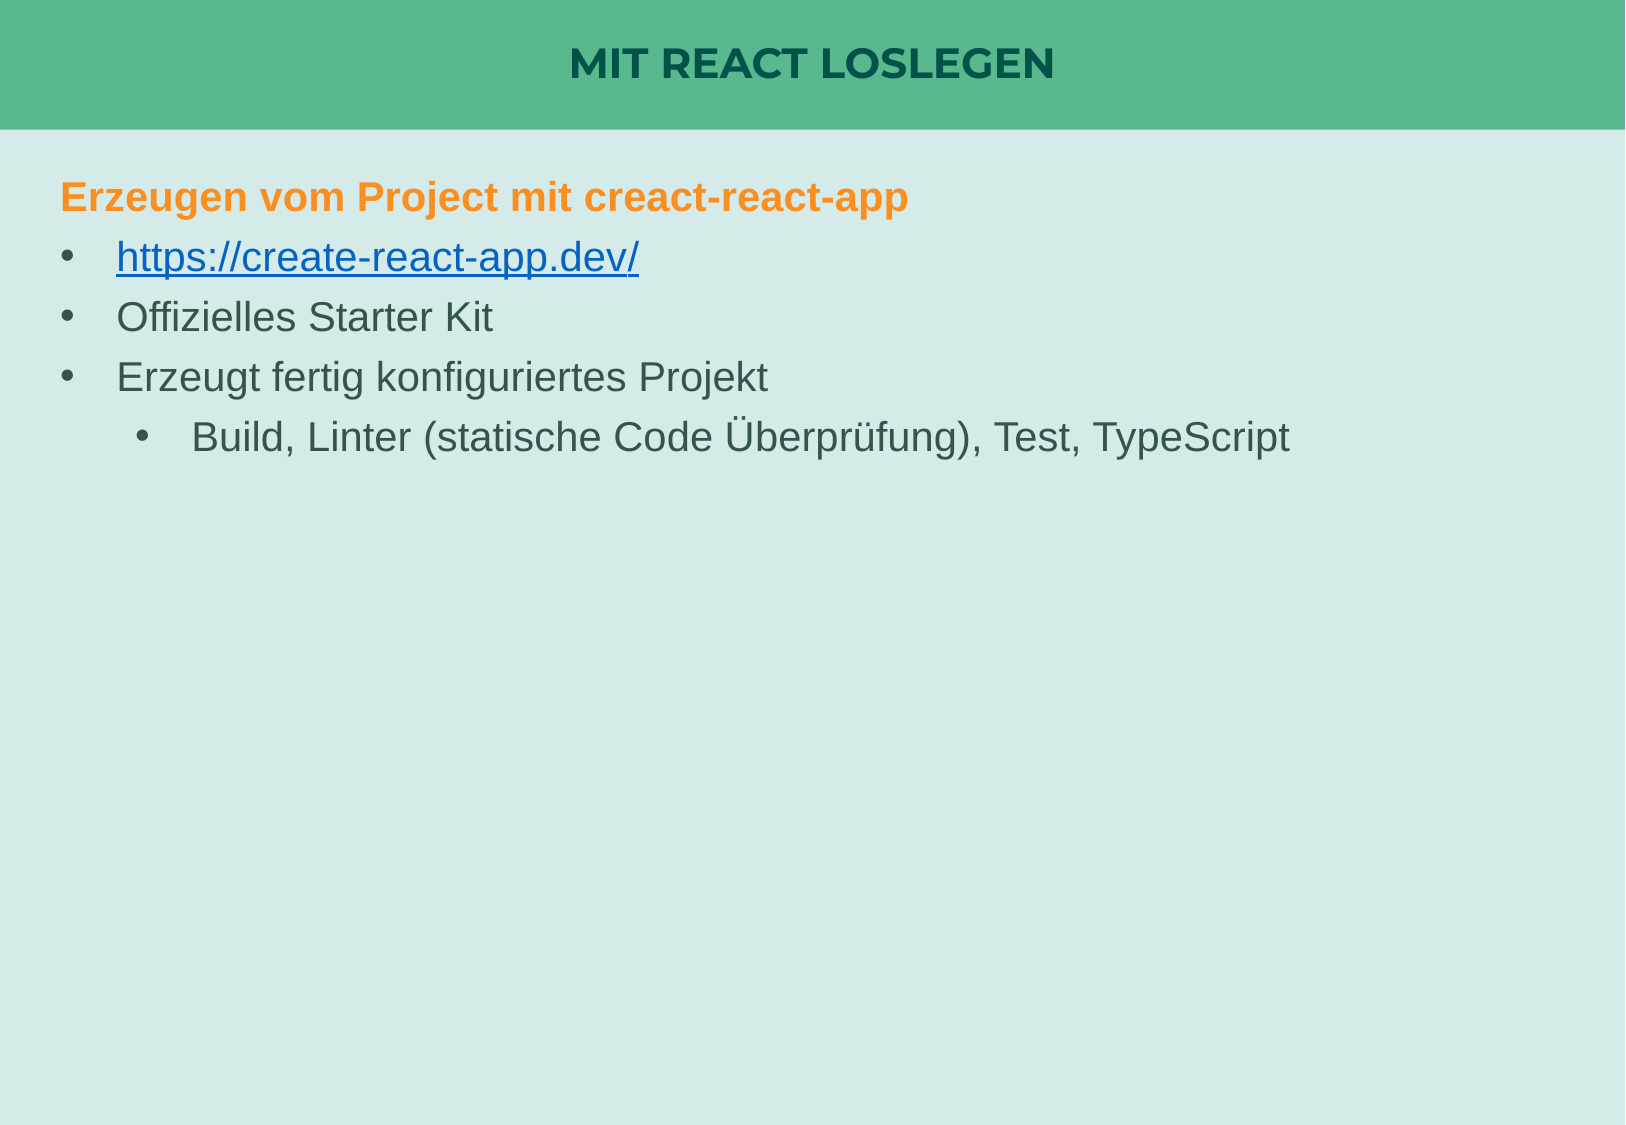

# Mit React loslegen
Erzeugen vom Project mit creact-react-app
https://create-react-app.dev/
Offizielles Starter Kit
Erzeugt fertig konfiguriertes Projekt
Build, Linter (statische Code Überprüfung), Test, TypeScript